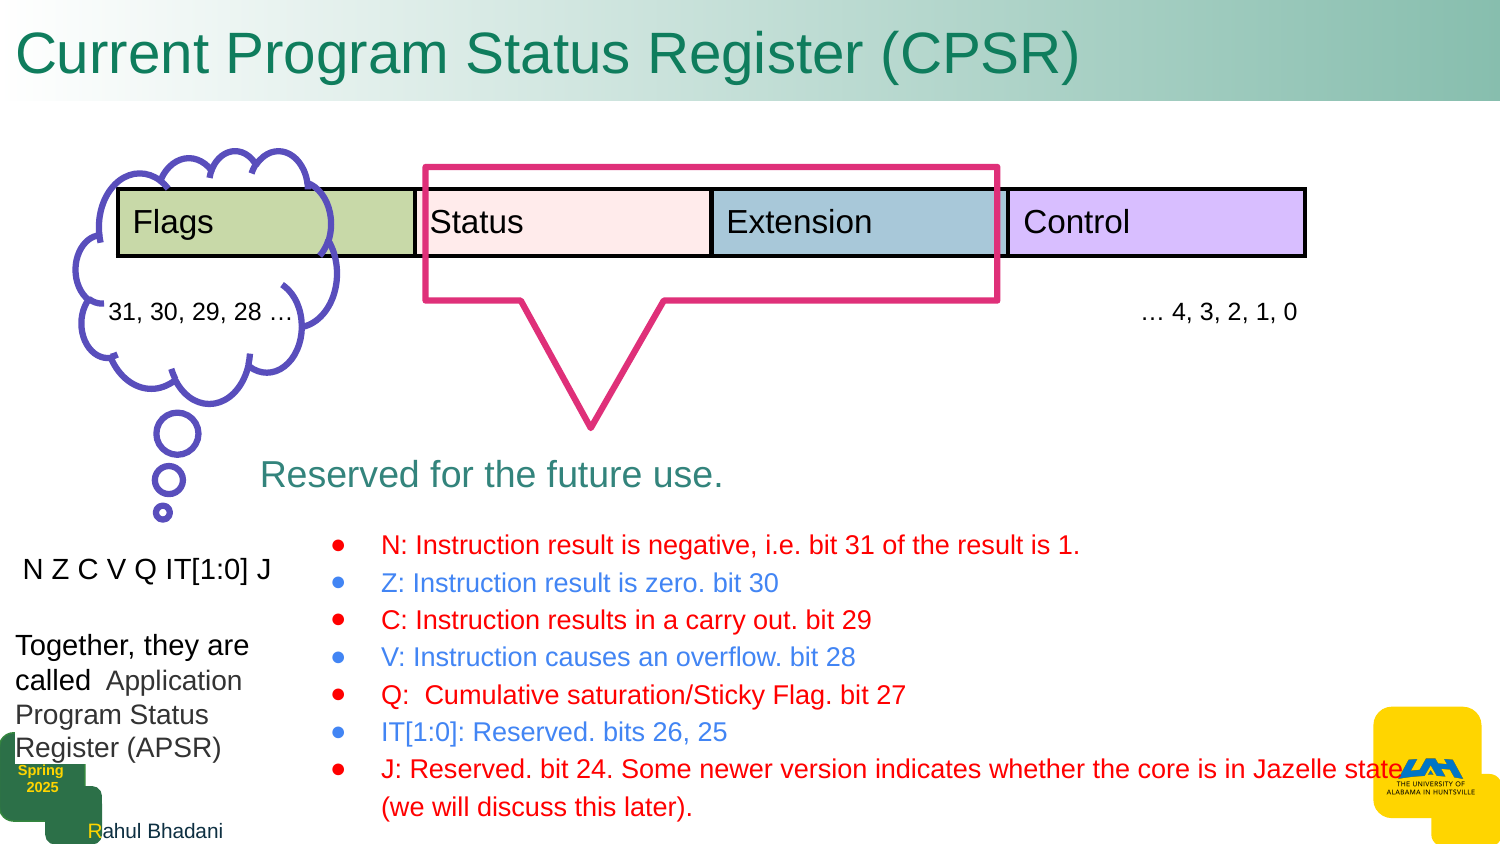

# Current Program Status Register (CPSR)

| Flags | Status | Extension | Control |
| --- | --- | --- | --- |
31, 30, 29, 28 …
… 4, 3, 2, 1, 0
Reserved for the future use.
N: Instruction result is negative, i.e. bit 31 of the result is 1.
Z: Instruction result is zero. bit 30
C: Instruction results in a carry out. bit 29
V: Instruction causes an overflow. bit 28
Q:  Cumulative saturation/Sticky Flag. bit 27
IT[1:0]: Reserved. bits 26, 25
J: Reserved. bit 24. Some newer version indicates whether the core is in Jazelle state (we will discuss this later).
N Z C V Q IT[1:0] J
Together, they are called  Application Program Status Register (APSR)